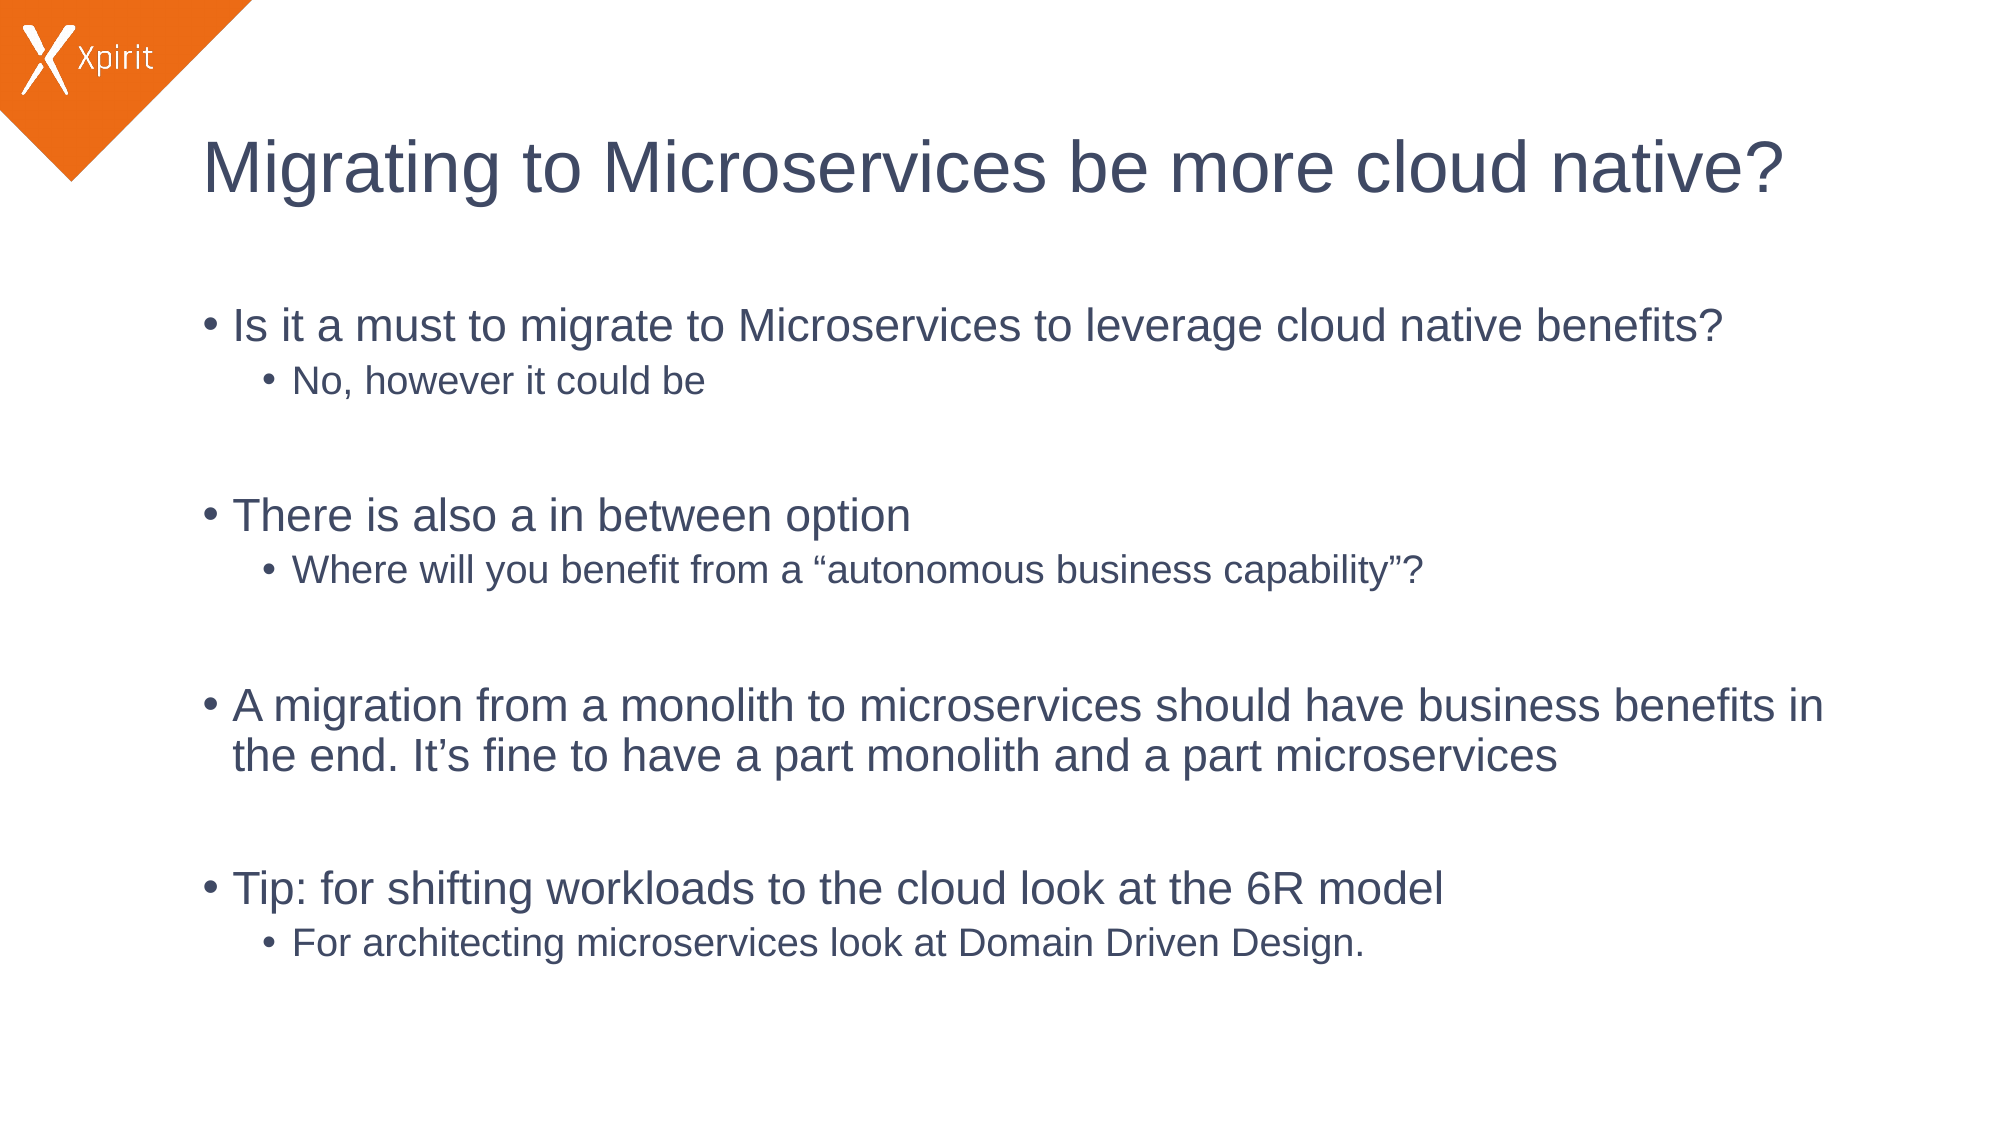

# Migrating to Microservices be more cloud native?
Is it a must to migrate to Microservices to leverage cloud native benefits?
No, however it could be

There is also a in between option
Where will you benefit from a “autonomous business capability”?

A migration from a monolith to microservices should have business benefits in the end. It’s fine to have a part monolith and a part microservices

Tip: for shifting workloads to the cloud look at the 6R model
For architecting microservices look at Domain Driven Design.